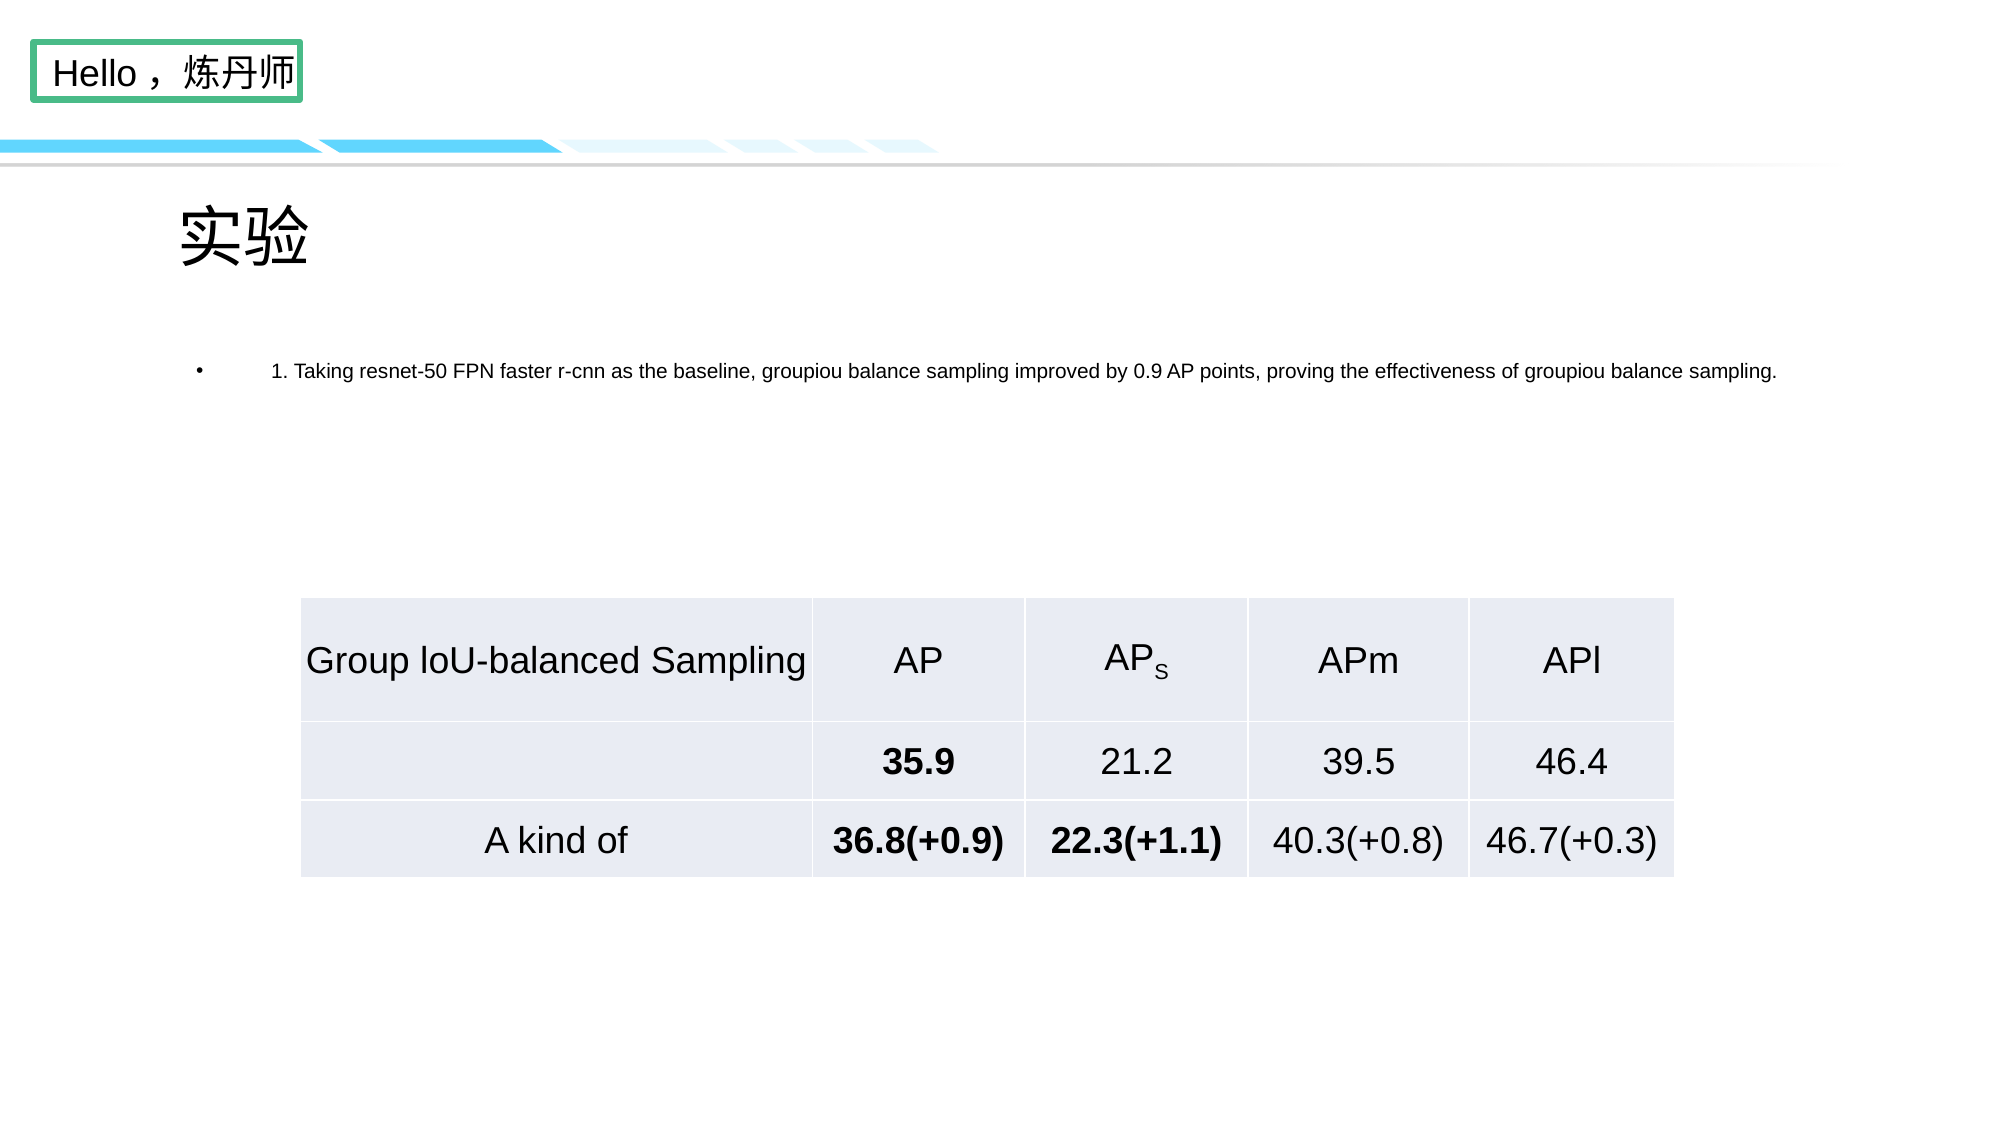

1. Taking resnet-50 FPN faster r-cnn as the baseline, groupiou balance sampling improved by 0.9 AP points, proving the effectiveness of groupiou balance sampling.
| Group loU-balanced Sampling | AP | APS | APm | APl |
| --- | --- | --- | --- | --- |
|  | 35.9 | 21.2 | 39.5 | 46.4 |
| A kind of | 36.8(+0.9) | 22.3(+1.1) | 40.3(+0.8) | 46.7(+0.3) |